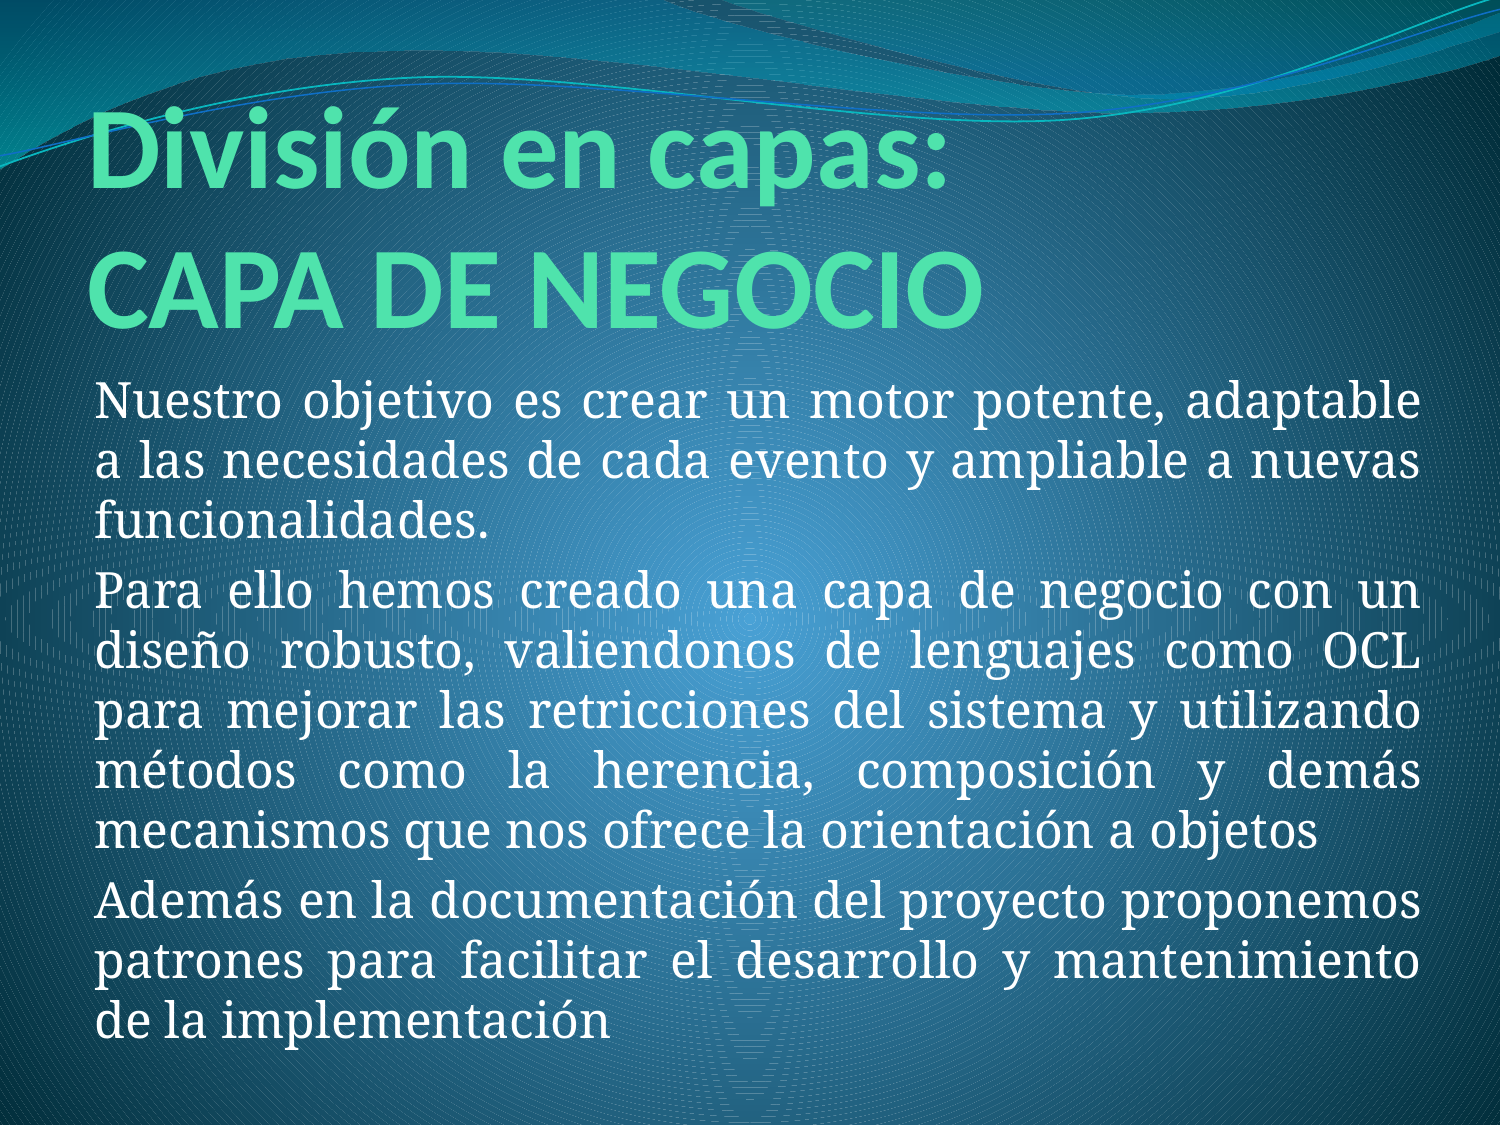

# División en capas: CAPA DE NEGOCIO
Nuestro objetivo es crear un motor potente, adaptable a las necesidades de cada evento y ampliable a nuevas funcionalidades.
Para ello hemos creado una capa de negocio con un diseño robusto, valiendonos de lenguajes como OCL para mejorar las retricciones del sistema y utilizando métodos como la herencia, composición y demás mecanismos que nos ofrece la orientación a objetos
Además en la documentación del proyecto proponemos patrones para facilitar el desarrollo y mantenimiento de la implementación